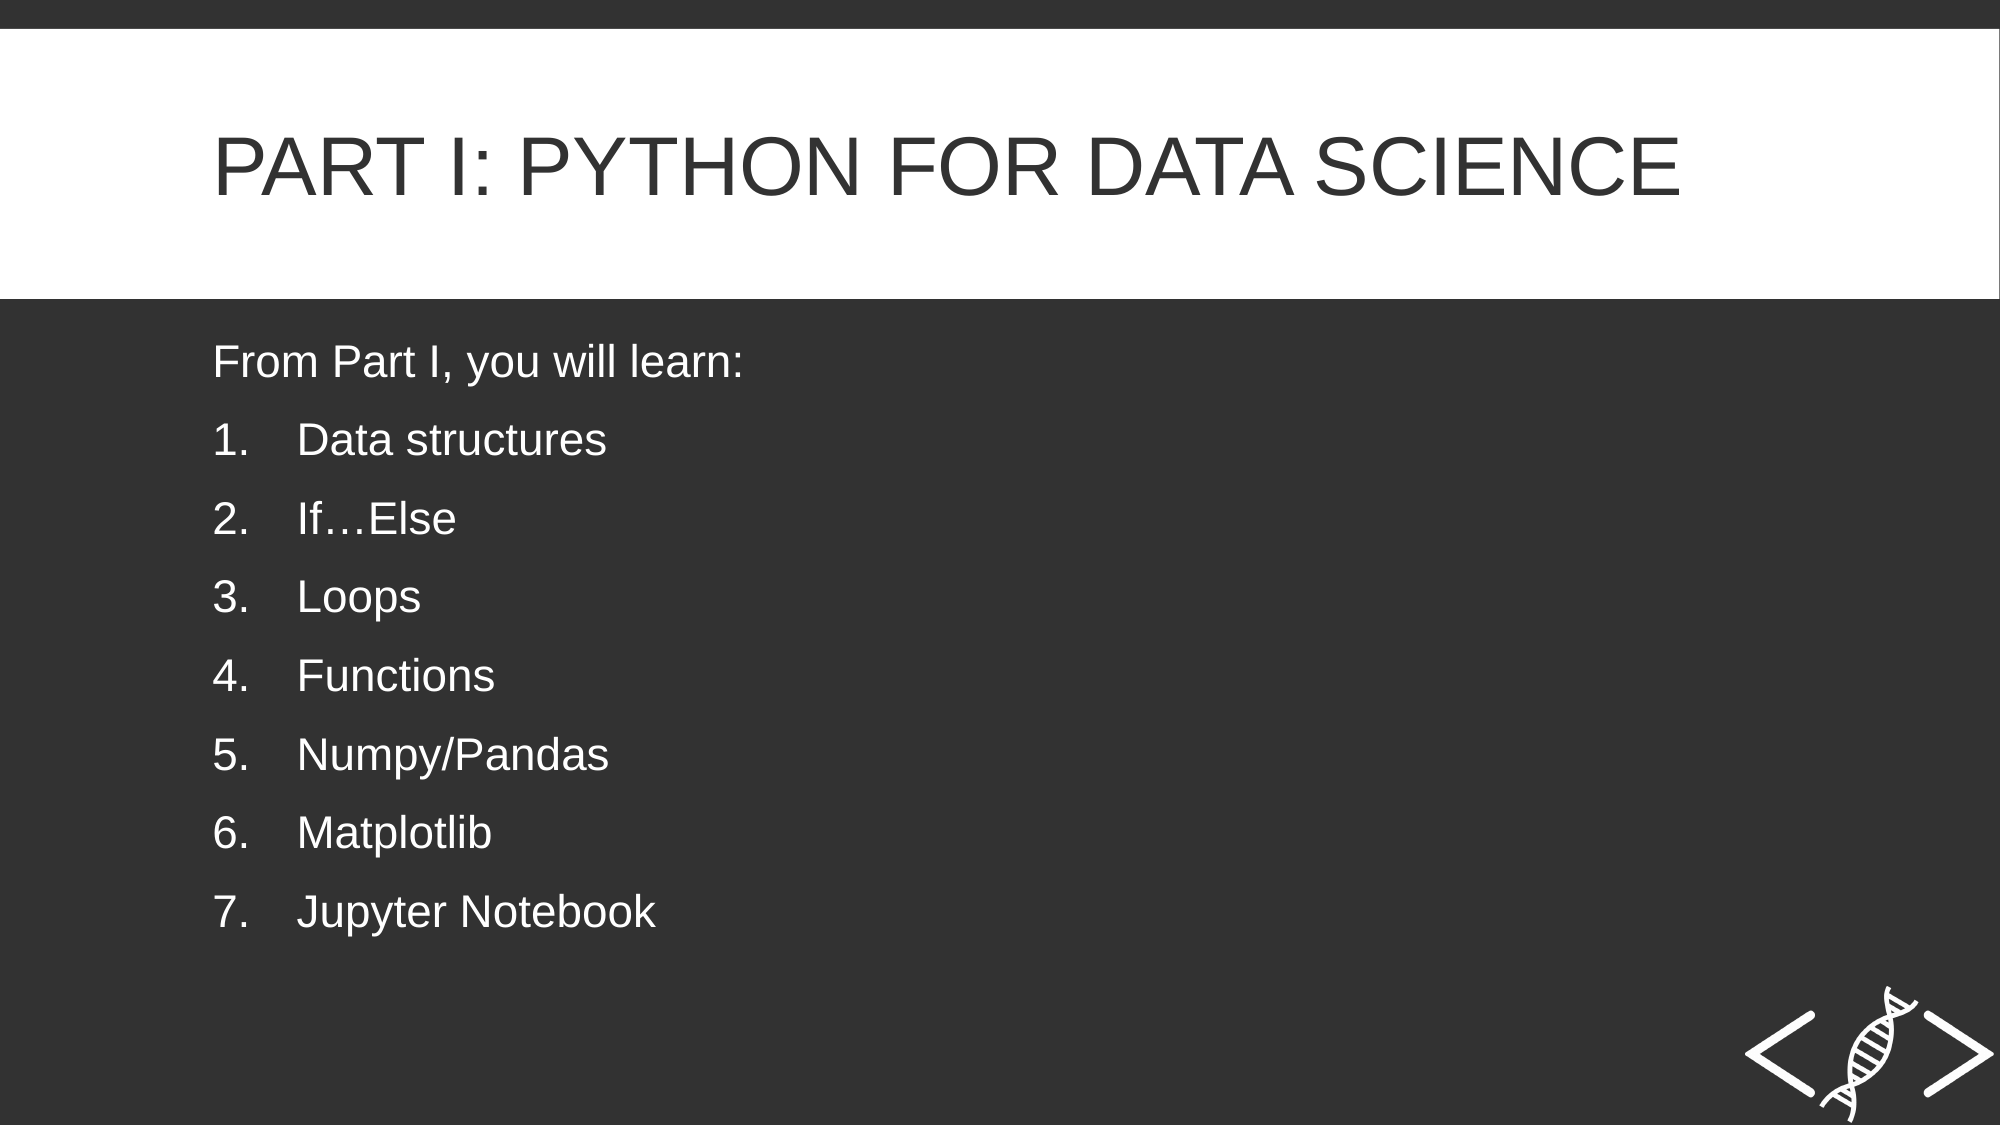

# Part I: Python for Data Science
From Part I, you will learn:
Data structures
If…Else
Loops
Functions
Numpy/Pandas
Matplotlib
Jupyter Notebook